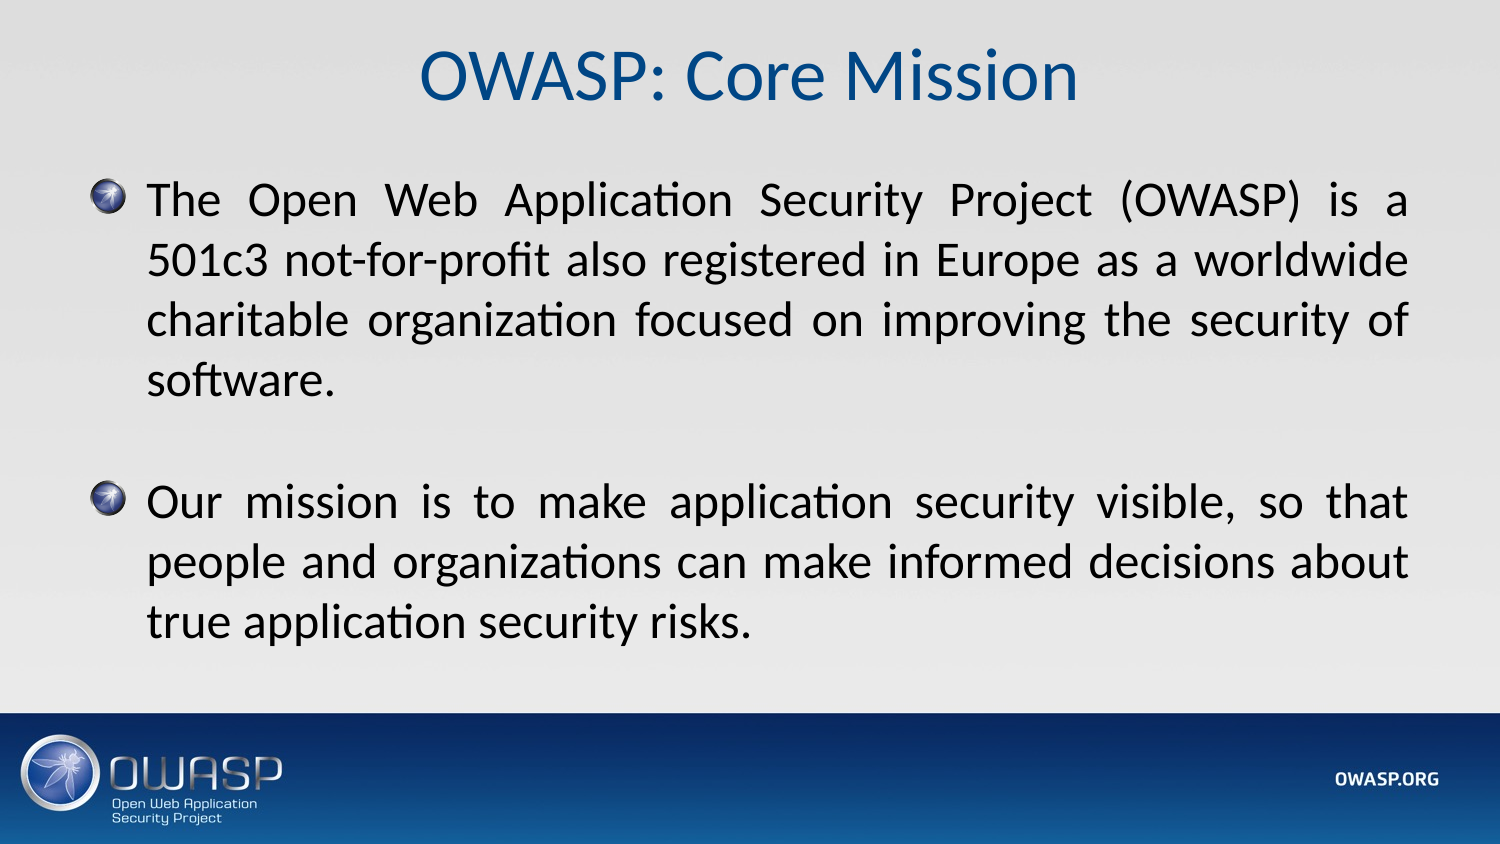

# OWASP: Core Mission
The Open Web Application Security Project (OWASP) is a 501c3 not-for-profit also registered in Europe as a worldwide charitable organization focused on improving the security of software.
Our mission is to make application security visible, so that people and organizations can make informed decisions about true application security risks.